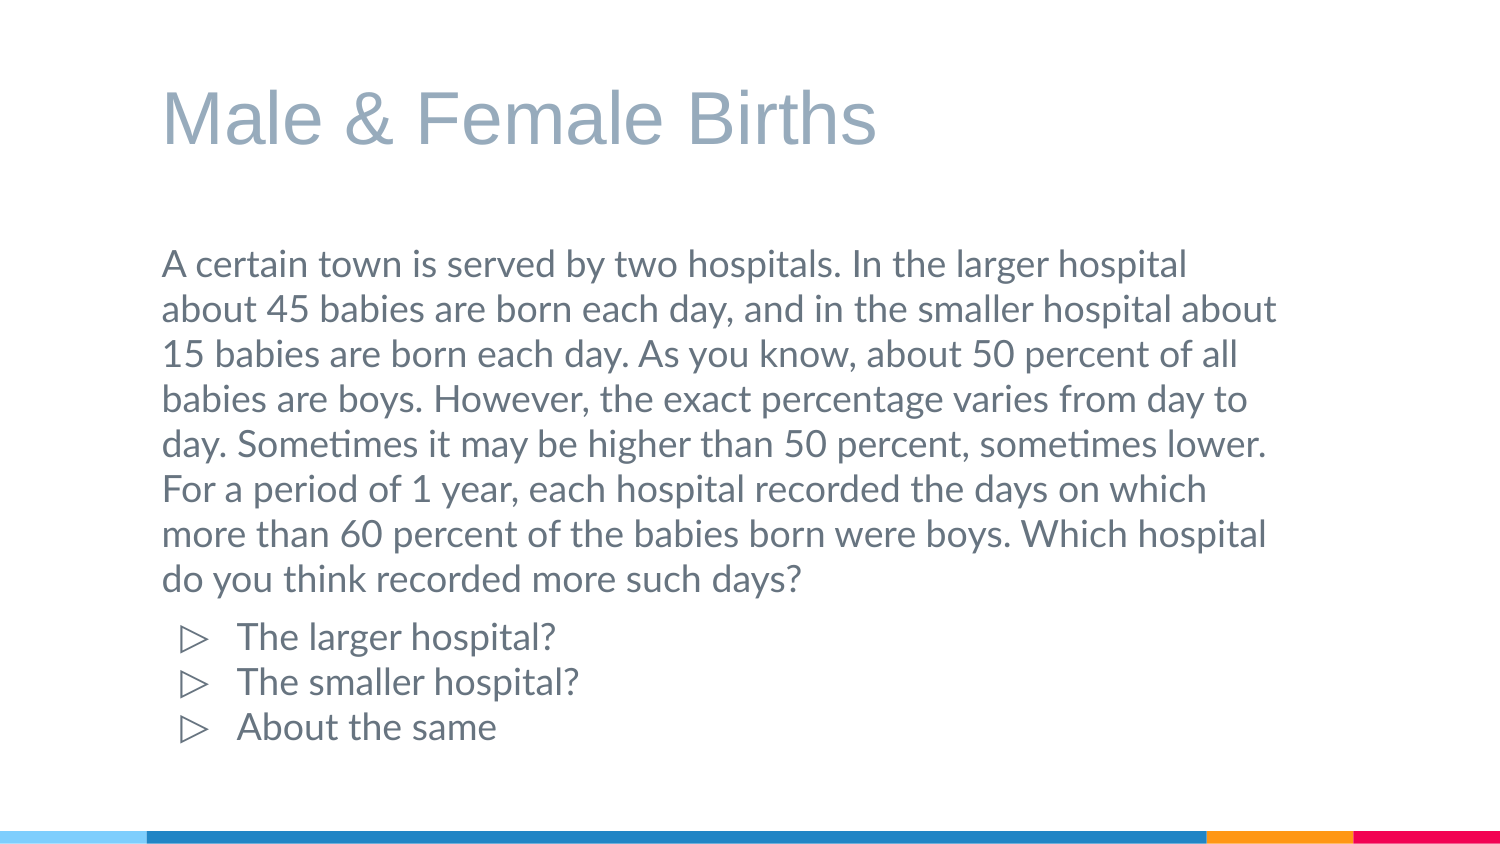

# Male & Female Births
A certain town is served by two hospitals. In the larger hospital about 45 babies are born each day, and in the smaller hospital about 15 babies are born each day. As you know, about 50 percent of all babies are boys. However, the exact percentage varies from day to day. Sometimes it may be higher than 50 percent, sometimes lower. For a period of 1 year, each hospital recorded the days on which more than 60 percent of the babies born were boys. Which hospital do you think recorded more such days?
The larger hospital?
The smaller hospital?
About the same